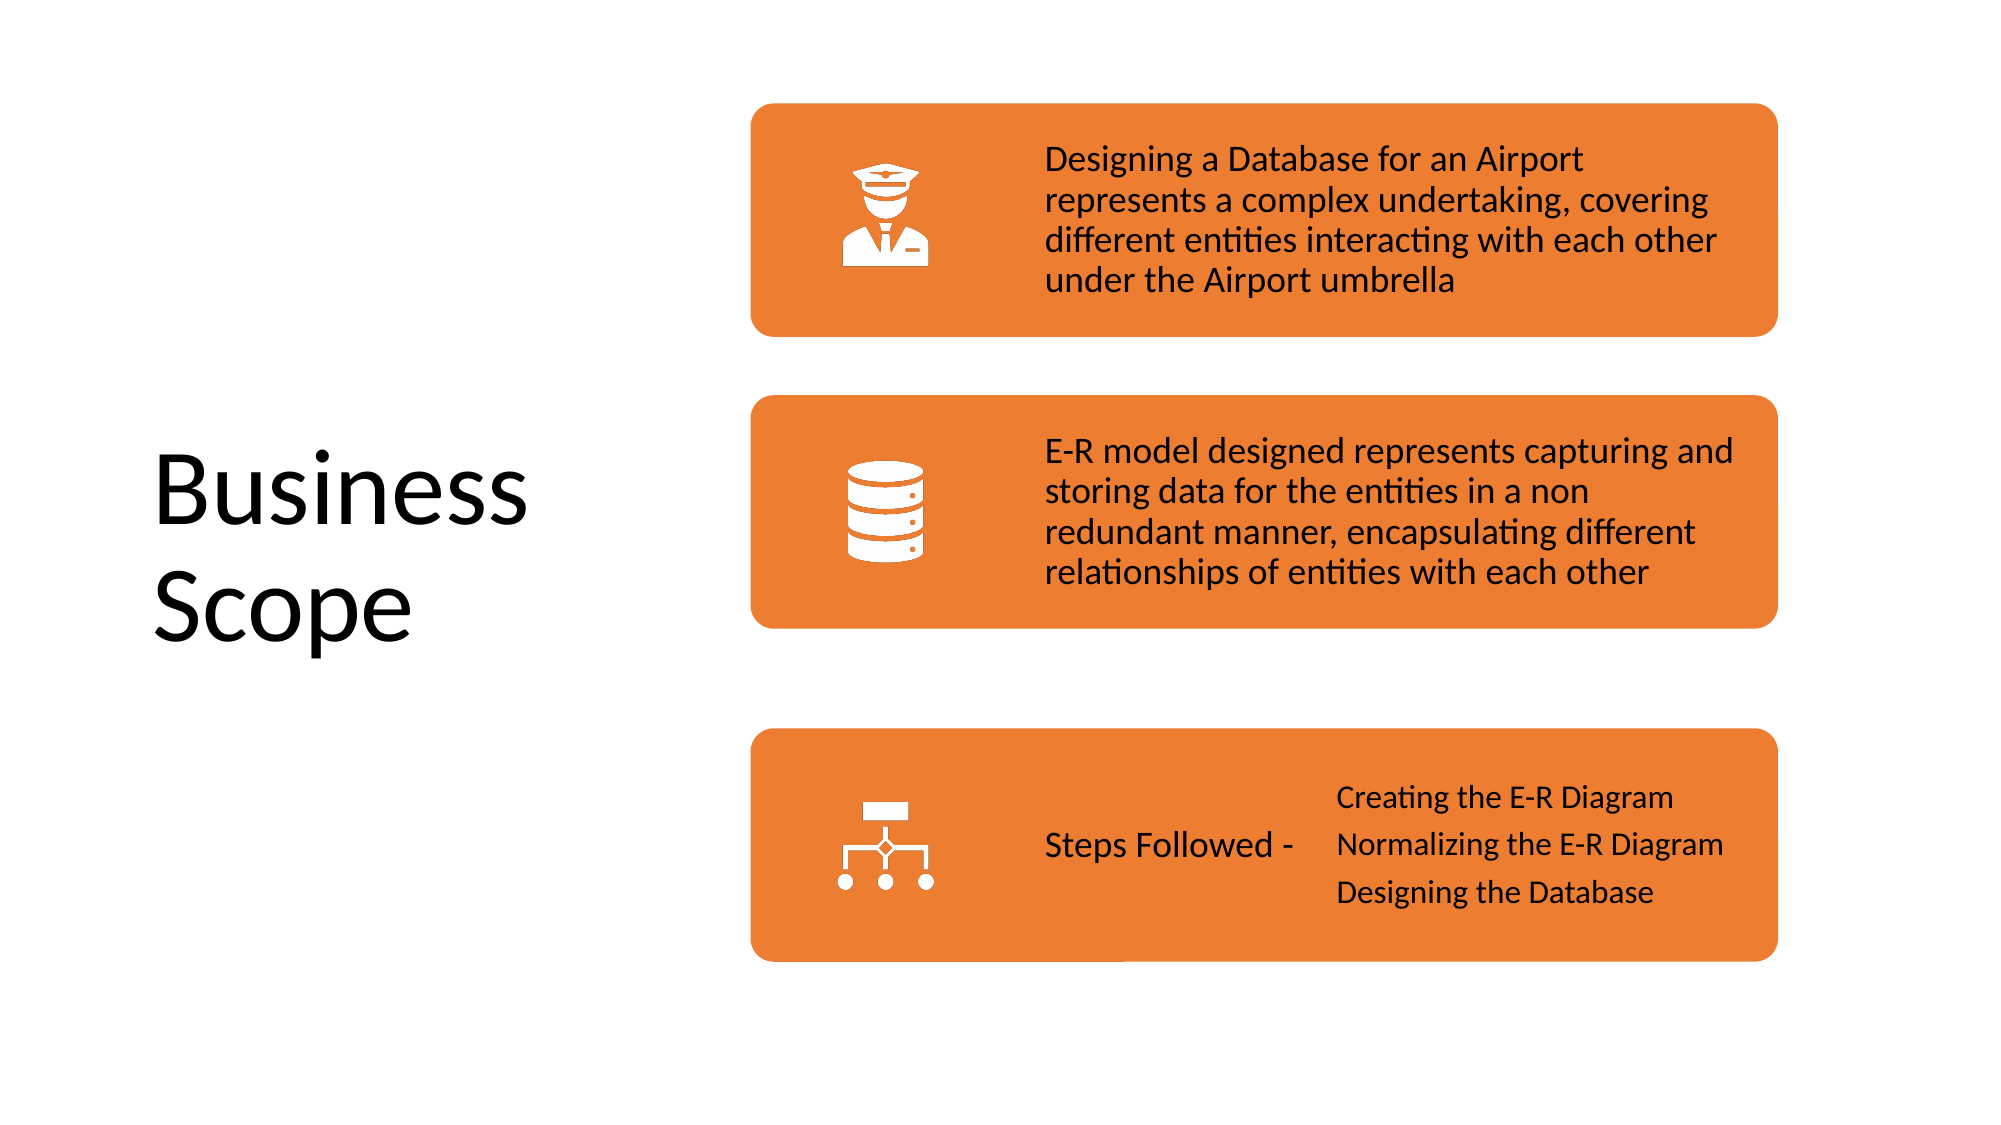

# Business Scope

Designing a Database for an Airport represents a complex undertaking, covering different entities interacting with each other under the Airport umbrella

E-R model designed represents capturing and storing data for the entities in a non redundant manner, encapsulating different relationships of entities with each other

Creating the E-R Diagram
Normalizing the E-R Diagram
Designing the Database

Steps Followed -